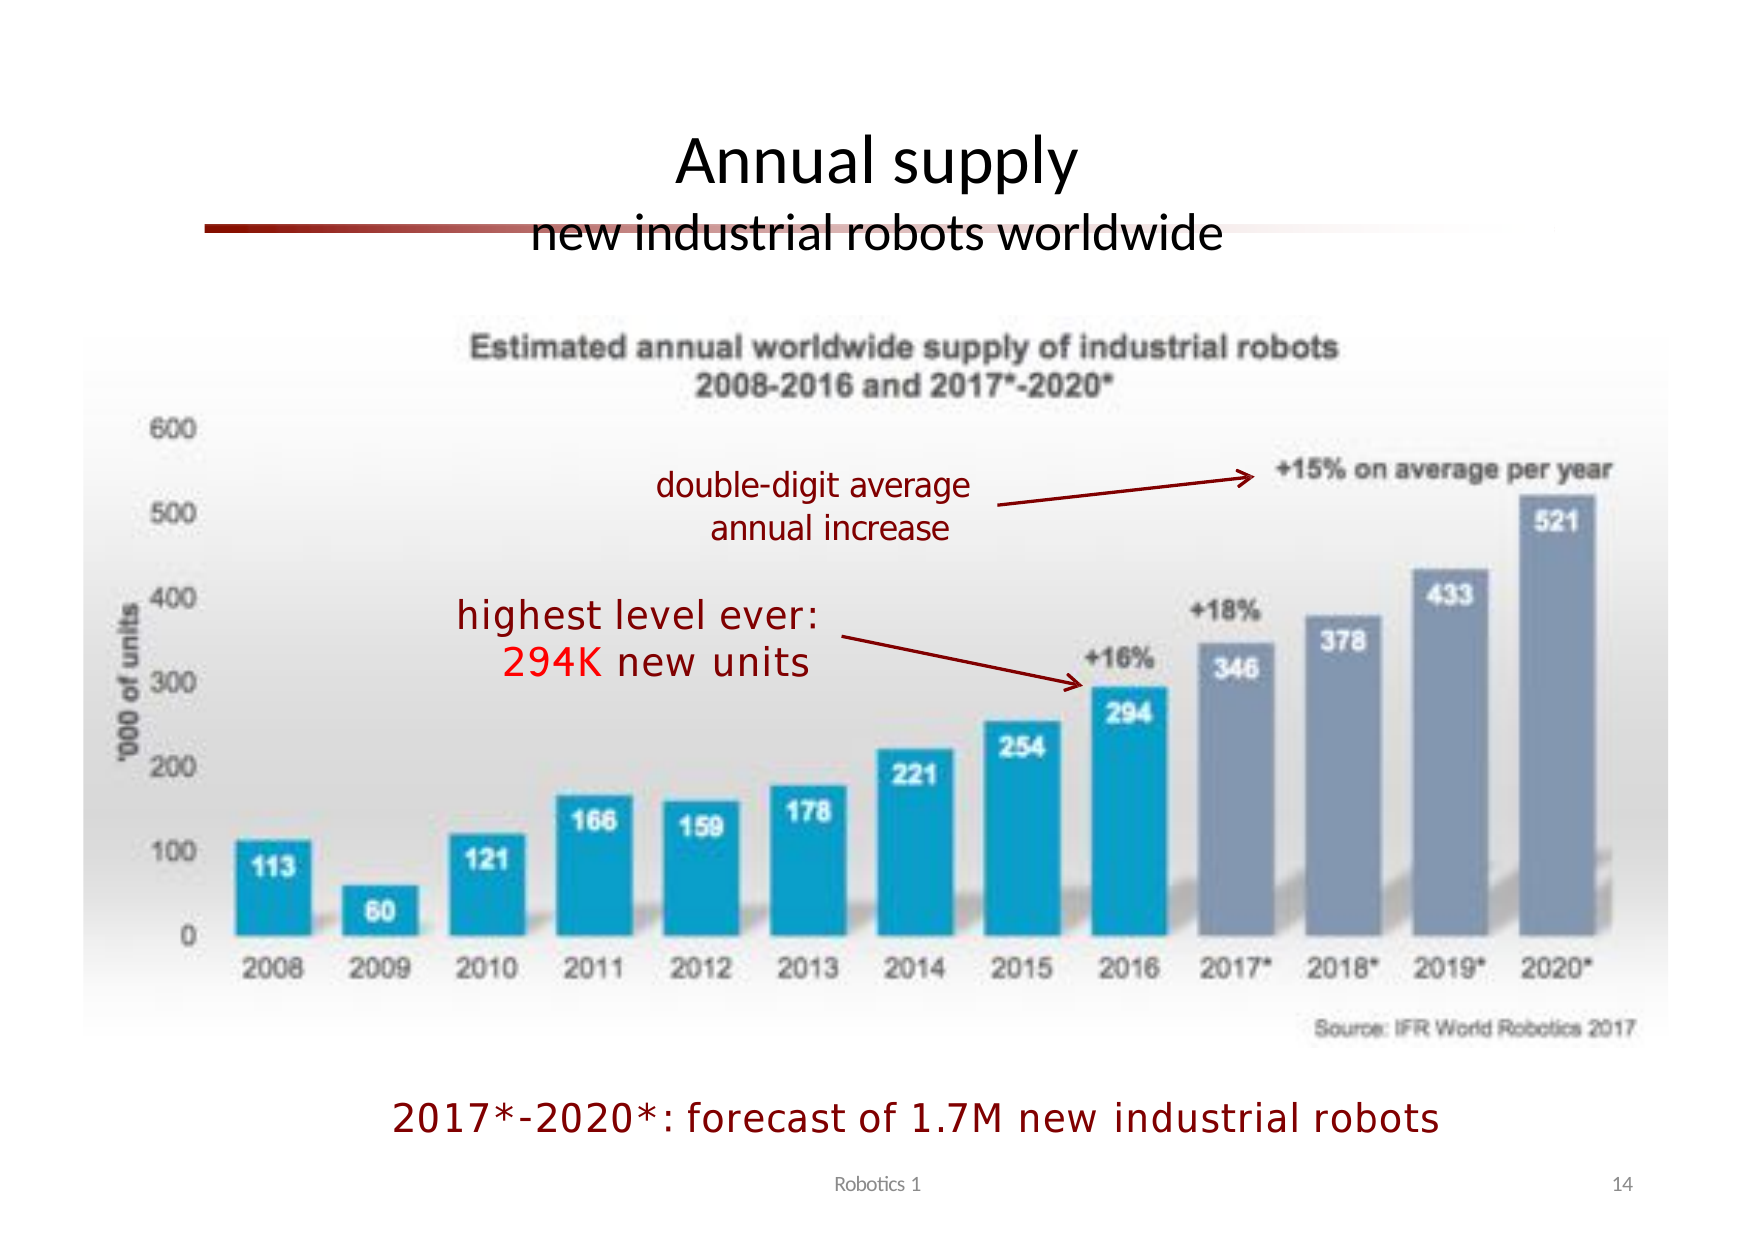

# Annual supply
new industrial robots worldwide

double-digit average  annual increase

highest level ever:  294K new units

2017*-2020*: forecast of 1.7M new industrial robots
Robotics 1
14